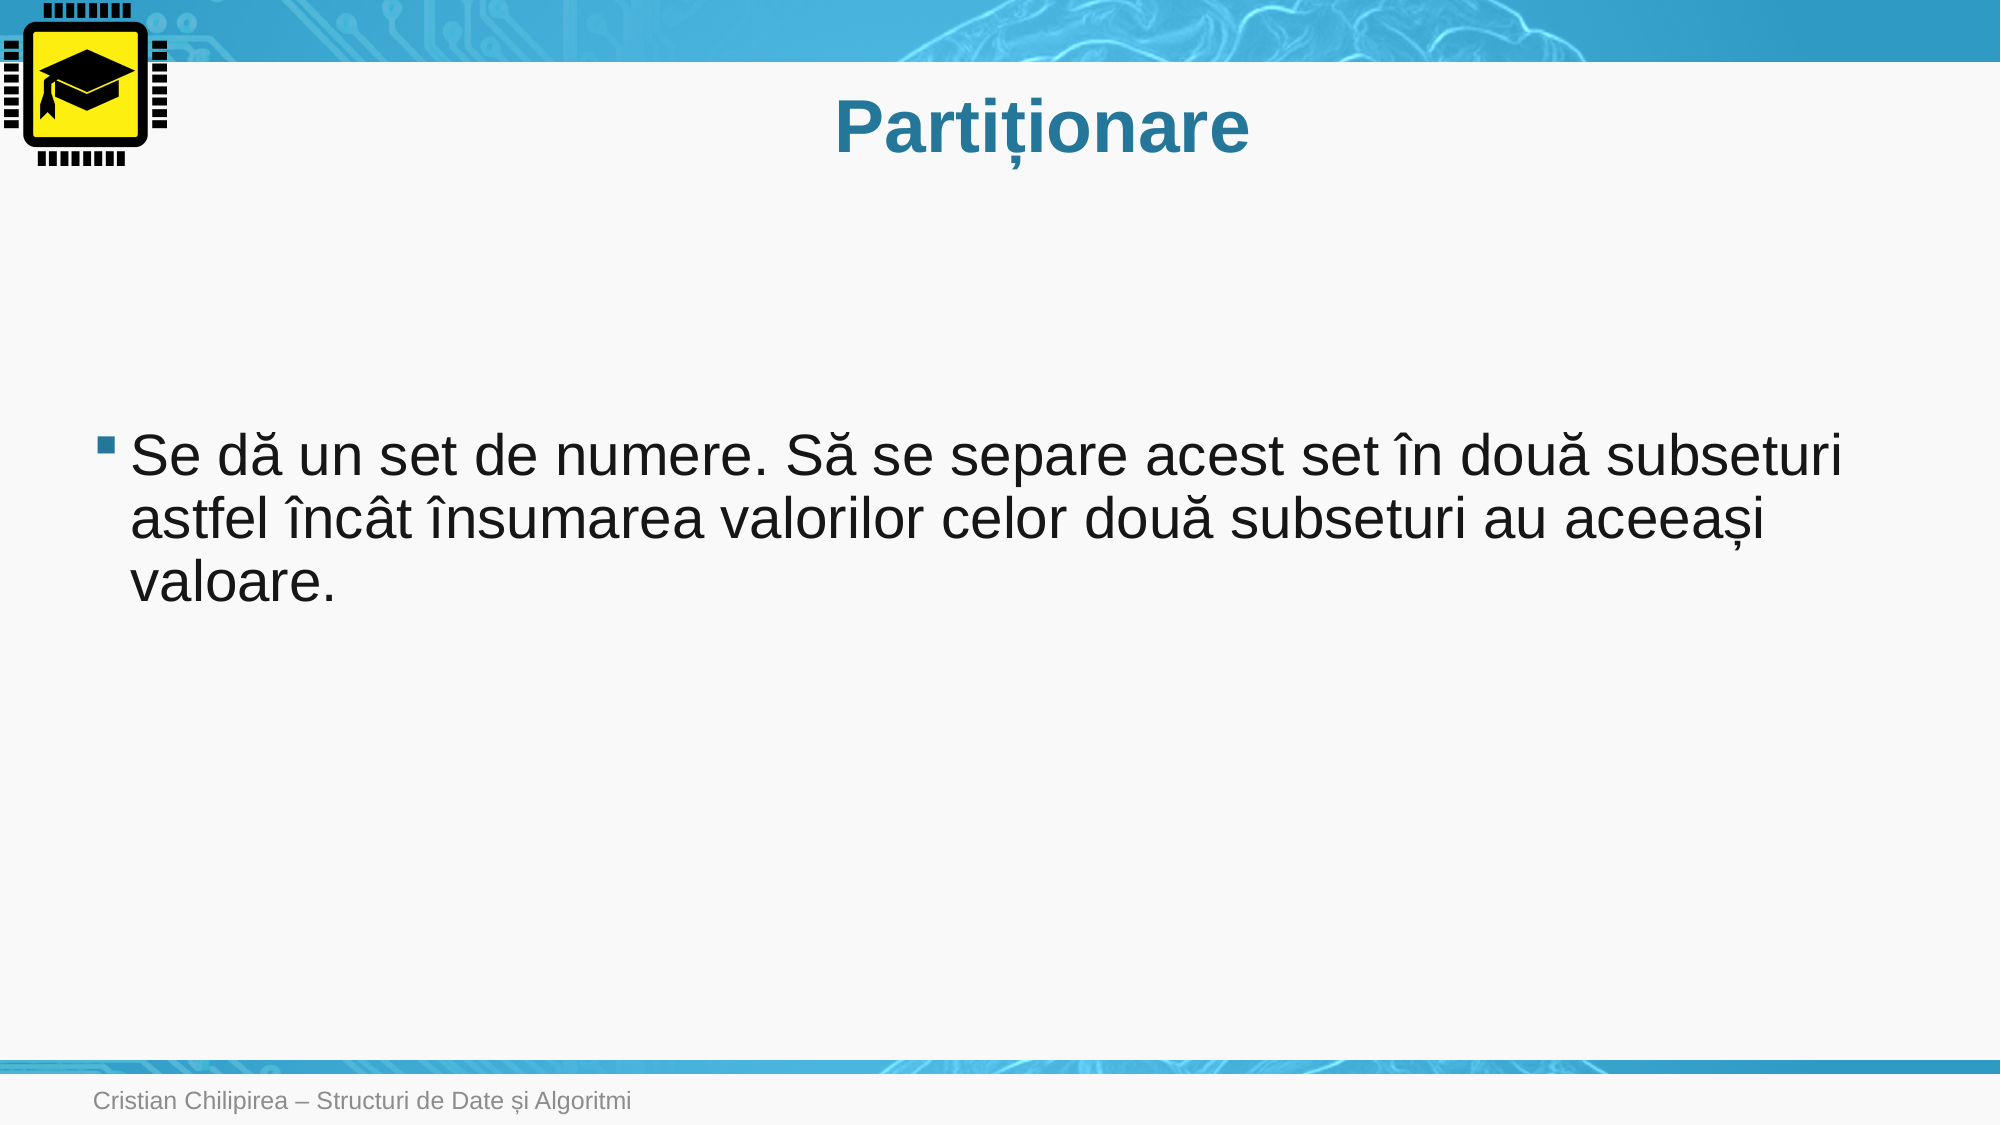

# Partiționare
Se dă un set de numere. Să se separe acest set în două subseturi astfel încât însumarea valorilor celor două subseturi au aceeași valoare.
Cristian Chilipirea – Structuri de Date și Algoritmi